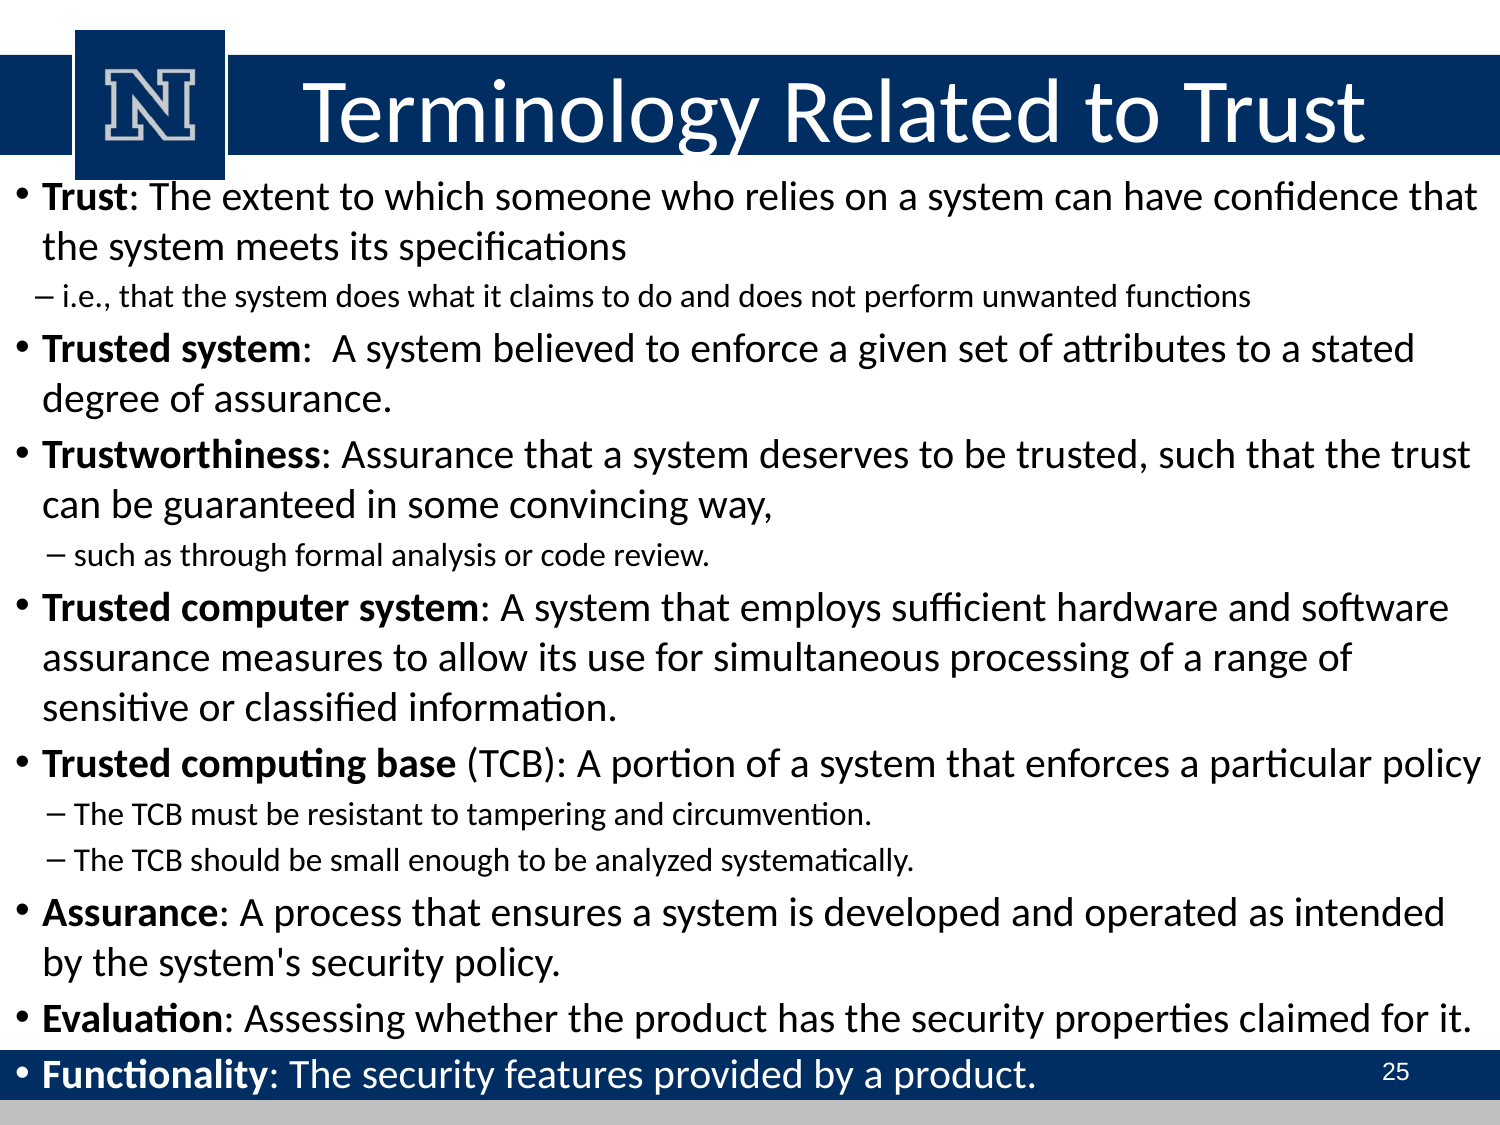

# Terminology Related to Trust
Trust: The extent to which someone who relies on a system can have confidence that the system meets its specifications
i.e., that the system does what it claims to do and does not perform unwanted functions
Trusted system:  A system believed to enforce a given set of attributes to a stated degree of assurance.
Trustworthiness: Assurance that a system deserves to be trusted, such that the trust can be guaranteed in some convincing way,
such as through formal analysis or code review.
Trusted computer system: A system that employs sufficient hardware and software assurance measures to allow its use for simultaneous processing of a range of sensitive or classified information.
Trusted computing base (TCB): A portion of a system that enforces a particular policy
The TCB must be resistant to tampering and circumvention.
The TCB should be small enough to be analyzed systematically.
Assurance: A process that ensures a system is developed and operated as intended by the system's security policy.
Evaluation: Assessing whether the product has the security properties claimed for it.
Functionality: The security features provided by a product.
25